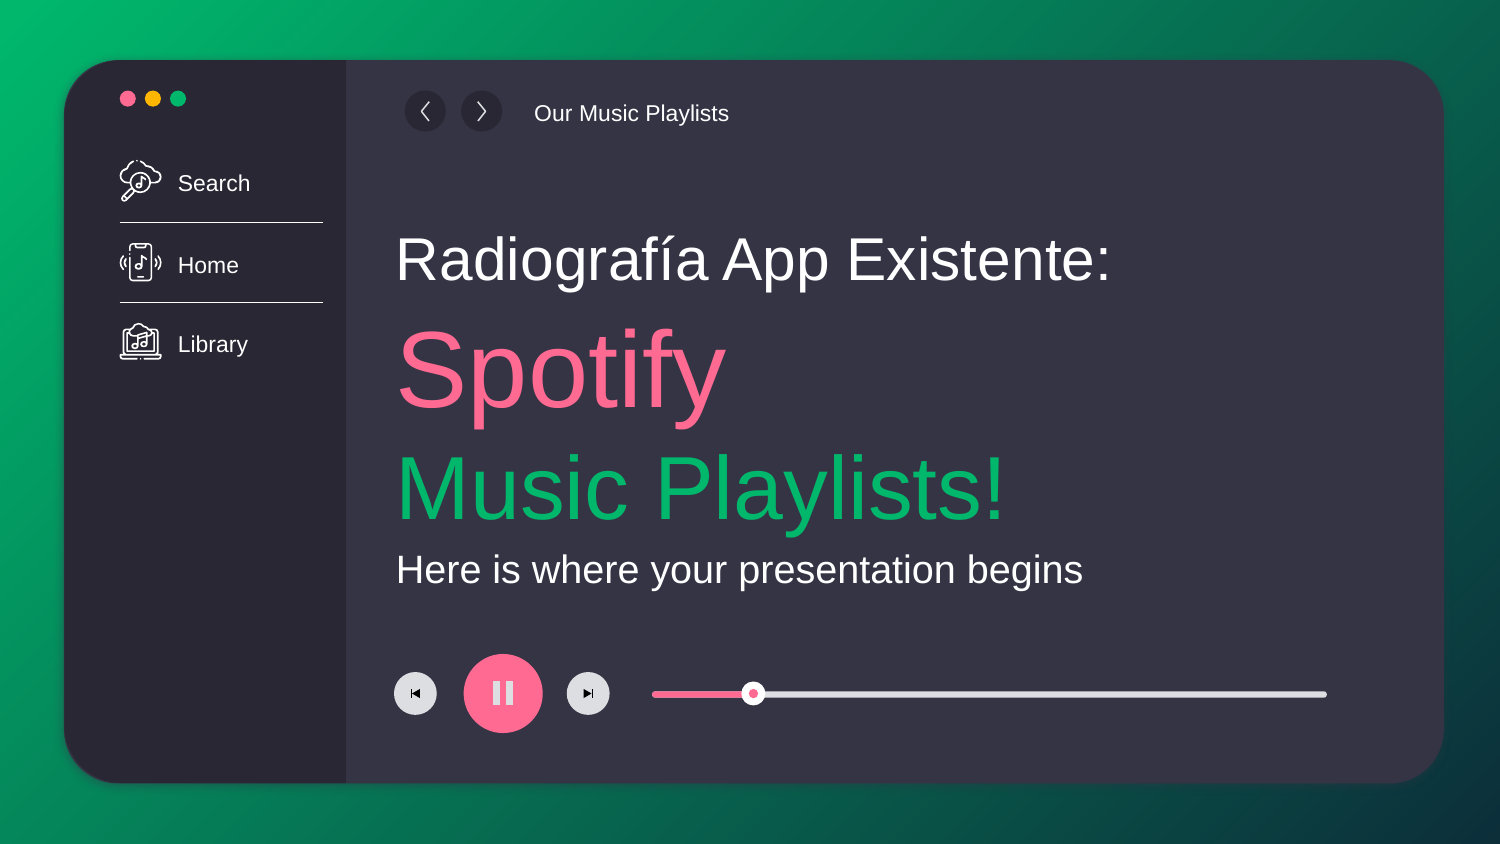

Search

Home

Library

Our Music Playlists
# Radiografía App Existente:
Spotify
Music Playlists!
Here is where your presentation begins